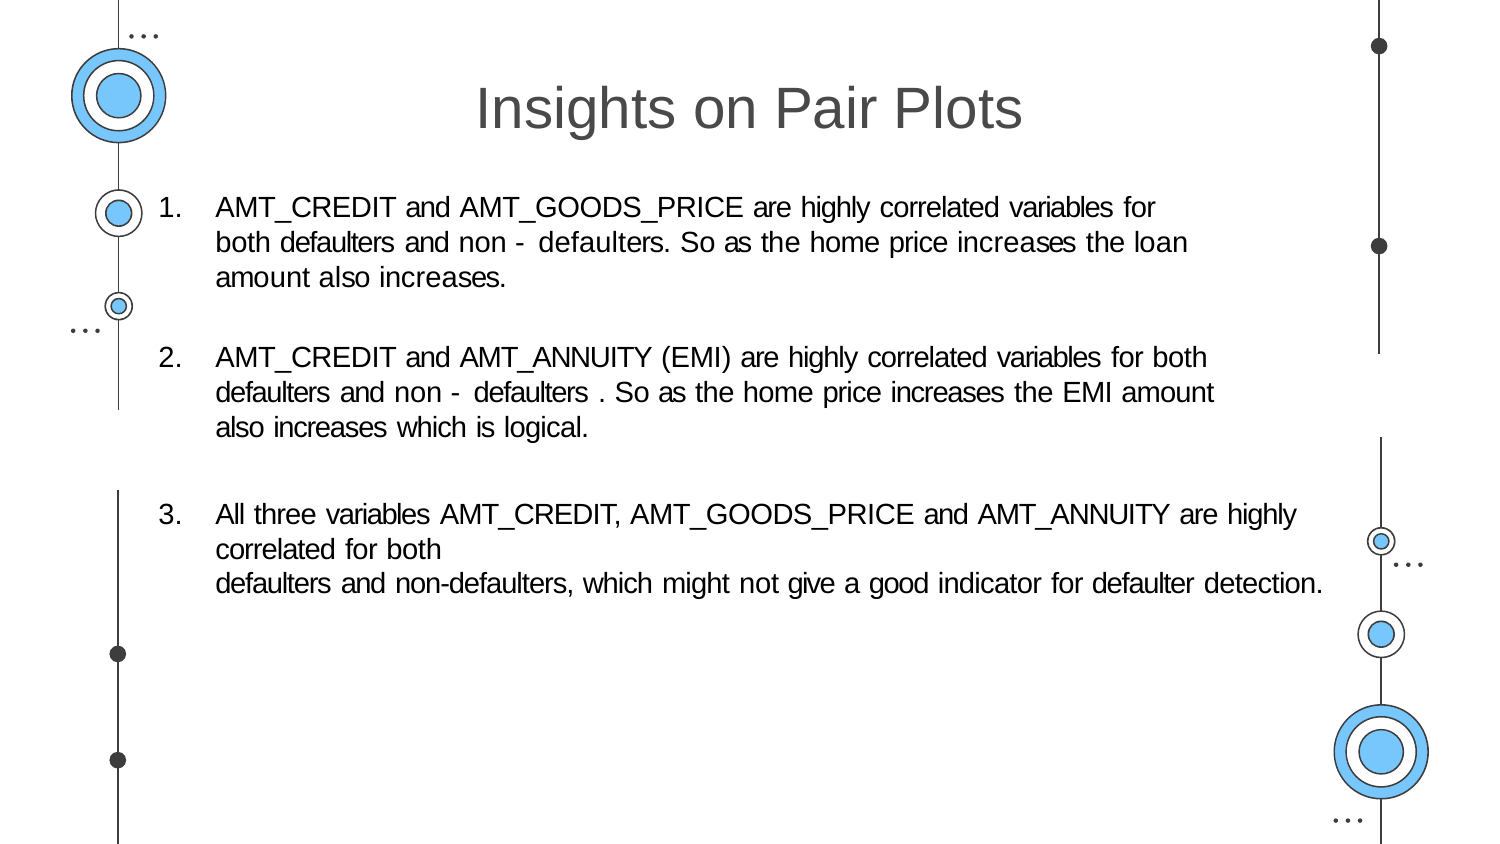

# Insights on Pair Plots
AMT_CREDIT and AMT_GOODS_PRICE are highly correlated variables for both defaulters and non -  defaulters. So as the home price increases the loan amount also increases.

AMT_CREDIT and AMT_ANNUITY (EMI) are highly correlated variables for both defaulters and non -  defaulters . So as the home price increases the EMI amount also increases which is logical.

All three variables AMT_CREDIT, AMT_GOODS_PRICE and AMT_ANNUITY are highly correlated for both
defaulters and non-defaulters, which might not give a good indicator for defaulter detection.